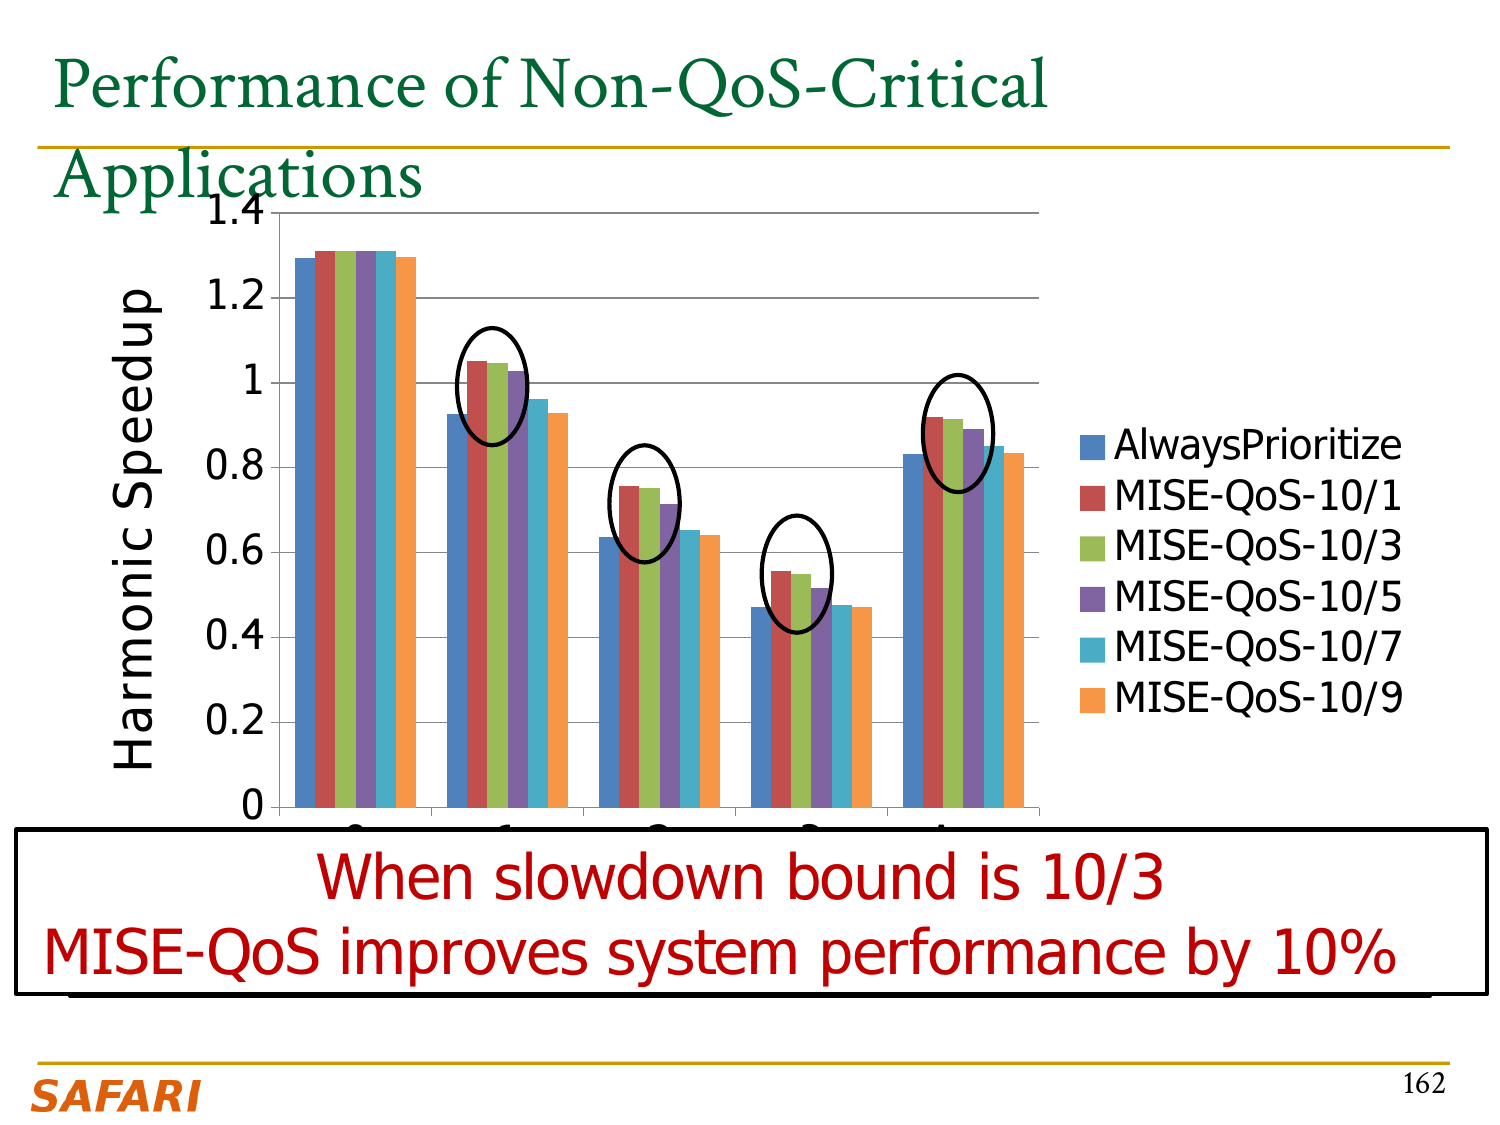

# Performance of Non-QoS-Critical Applications

### Chart

| Category | AlwaysPrioritize | MISE-QoS-10/1 | MISE-QoS-10/3 | MISE-QoS-10/5 | MISE-QoS-10/7 | MISE-QoS-10/9 |
|---|---|---|---|---|---|---|
| 0 | 1.29322917672054 | 1.310453669432752 | 1.310453669432752 | 1.310382965742243 | 1.31006877944003 | 1.29661949414668 |
| 1 | 0.926844068489744 | 1.05145329267862 | 1.047110556811712 | 1.026805163235262 | 0.962334776877536 | 0.928981341645282 |
| 2 | 0.63782507107321 | 0.757076679996661 | 0.75276405401656 | 0.714758361561599 | 0.654063444860211 | 0.642869532434491 |
| 3 | 0.472466893120055 | 0.555997560017652 | 0.549819650221851 | 0.517217147424015 | 0.475563137385586 | 0.471493507942133 |
| Avg | 0.832591302400001 | 0.918745300500001 | 0.9150369826 | 0.8922909095 | 0.8505075346 | 0.834990969 |

When slowdown bound is 10/3
MISE-QoS improves system performance by 10%
Higher performance when bound is loose

162